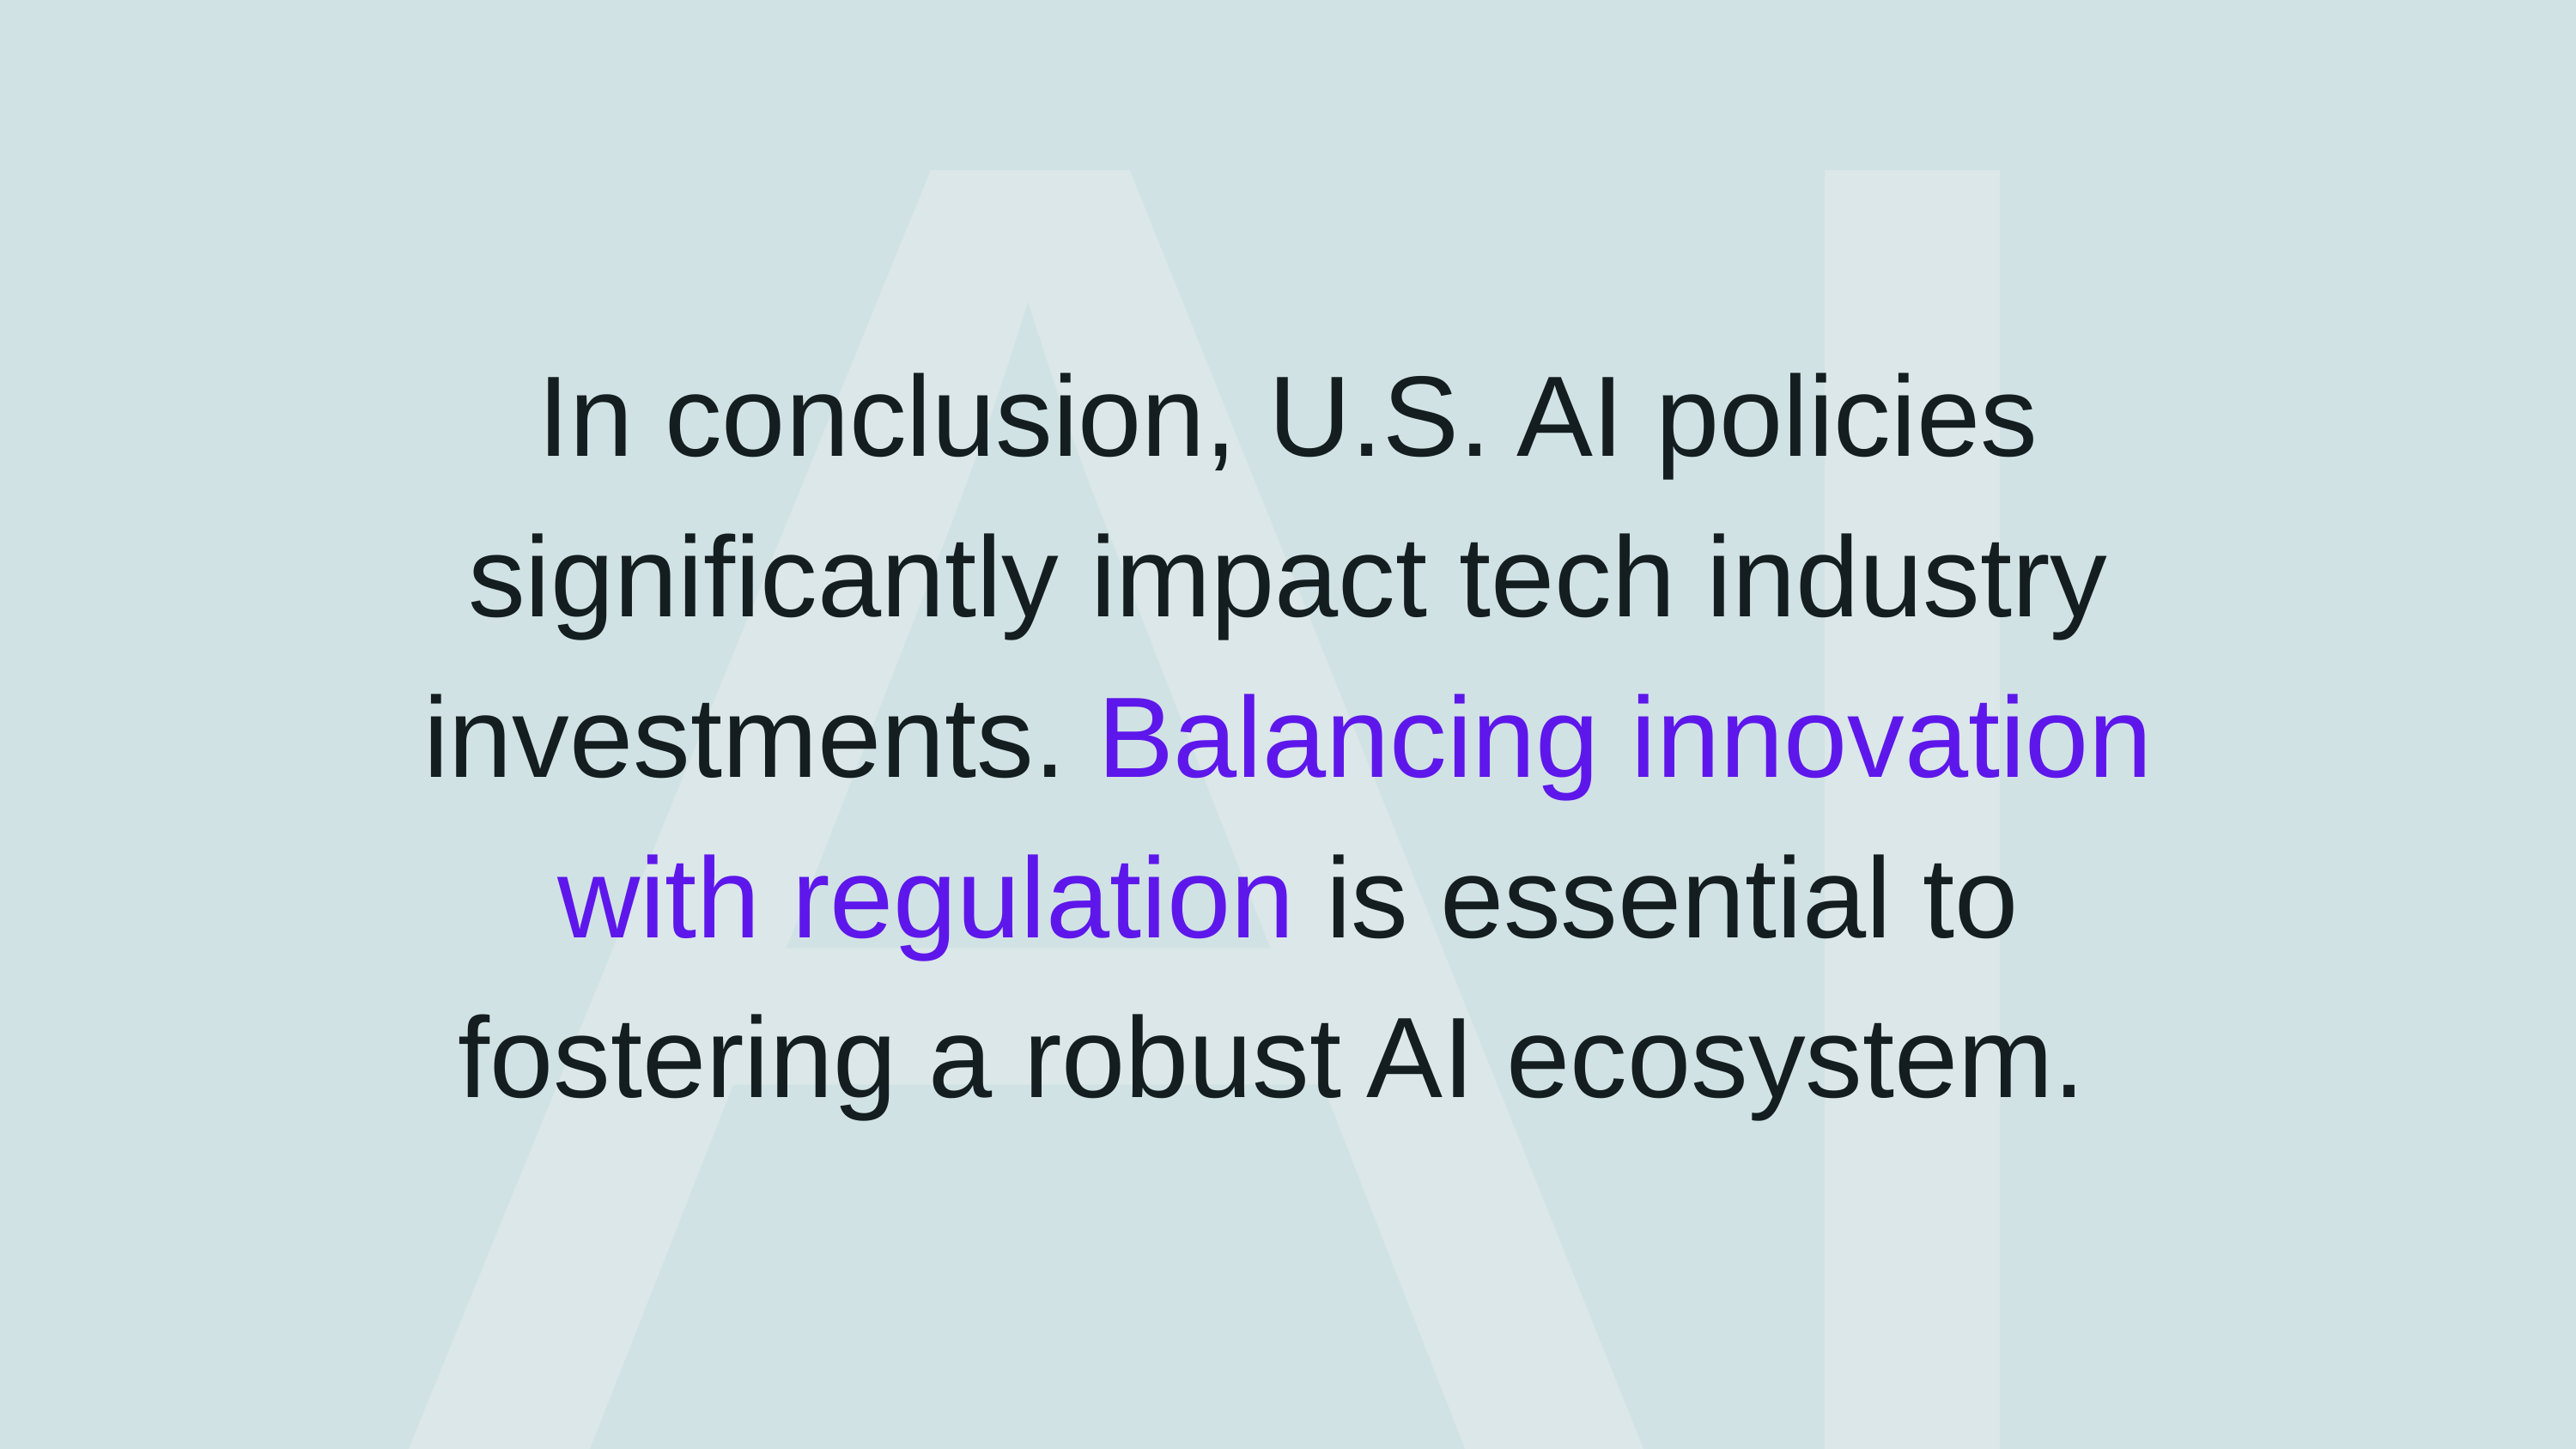

AI
In conclusion, U.S. AI policies significantly impact tech industry investments. Balancing innovation with regulation is essential to fostering a robust AI ecosystem.